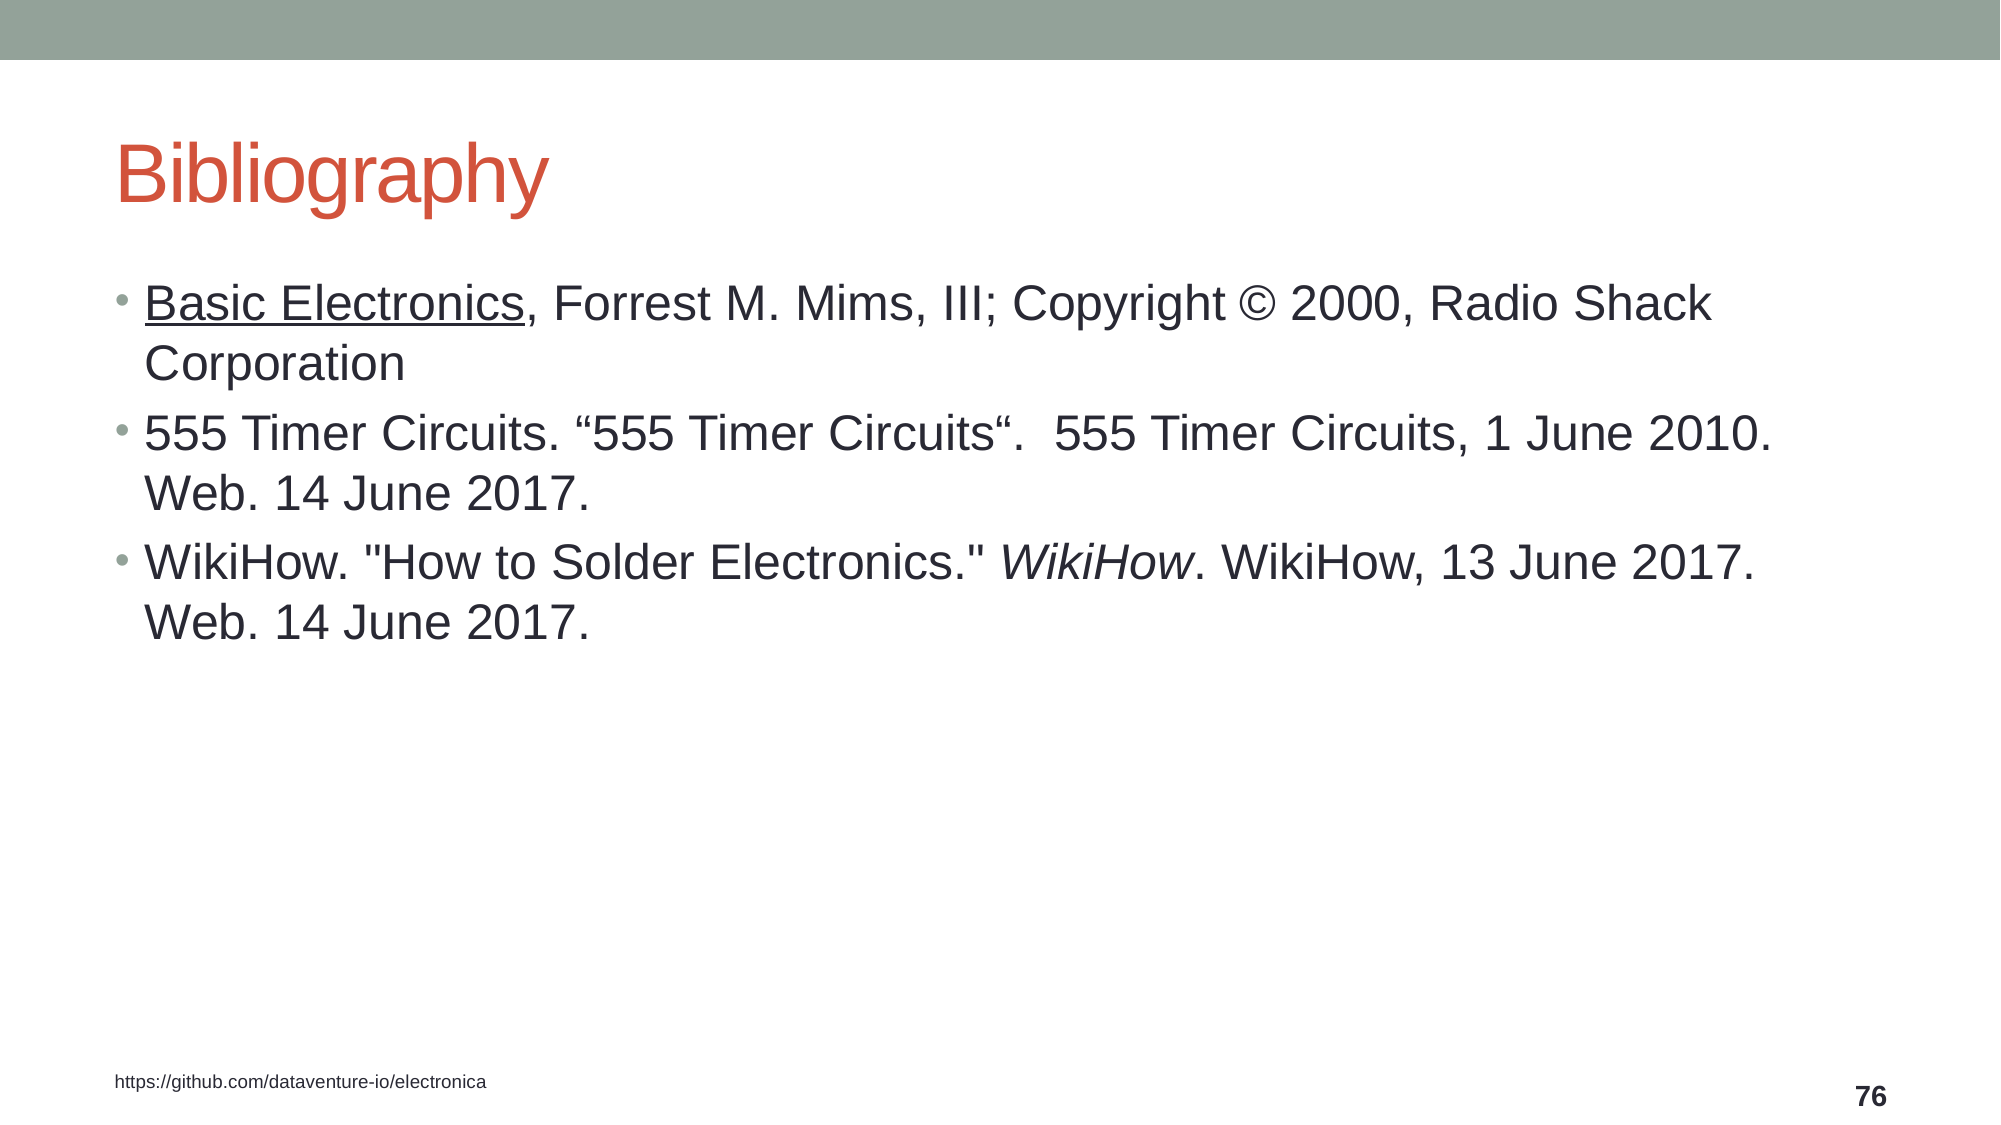

# Bibliography
Basic Electronics, Forrest M. Mims, III; Copyright © 2000, Radio Shack Corporation
555 Timer Circuits. “555 Timer Circuits“.  555 Timer Circuits, 1 June 2010. Web. 14 June 2017.
WikiHow. "How to Solder Electronics." WikiHow. WikiHow, 13 June 2017. Web. 14 June 2017.
76